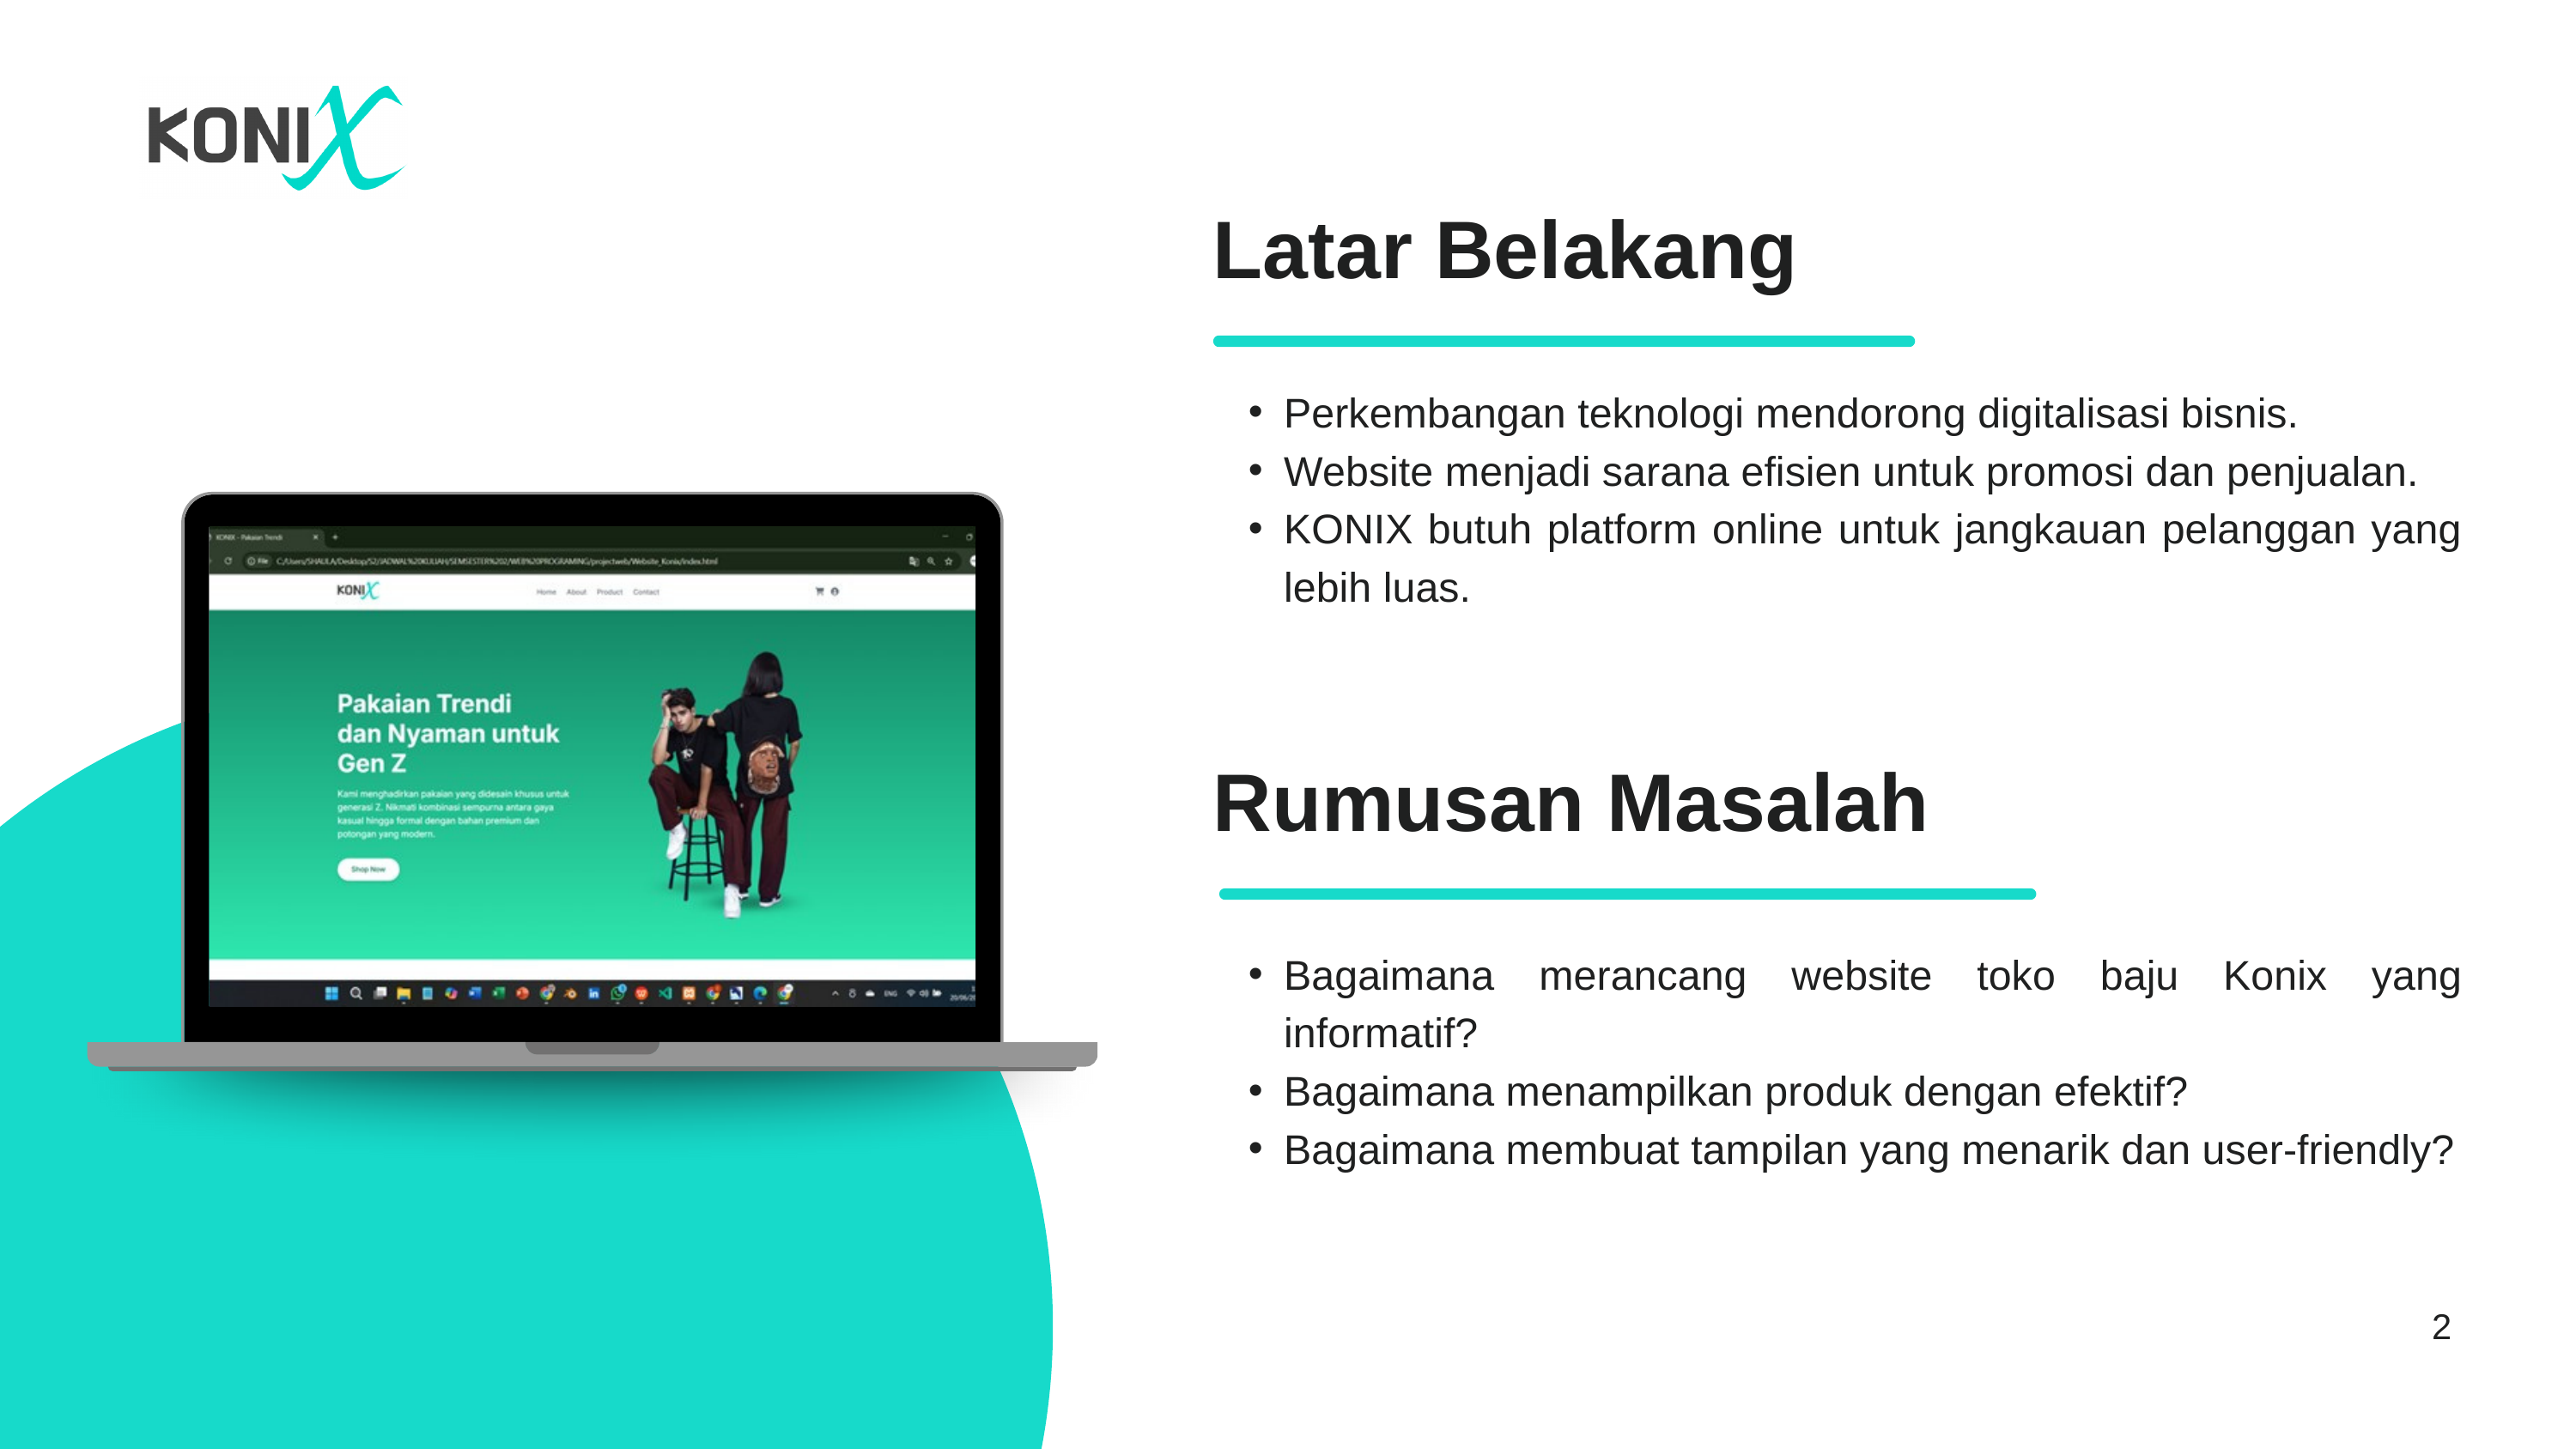

Latar Belakang

Perkembangan teknologi mendorong digitalisasi bisnis.
Website menjadi sarana efisien untuk promosi dan penjualan.
KONIX butuh platform online untuk jangkauan pelanggan yang lebih luas.

Rumusan Masalah

Bagaimana merancang website toko baju Konix yang informatif?
Bagaimana menampilkan produk dengan efektif?
Bagaimana membuat tampilan yang menarik dan user-friendly?

2